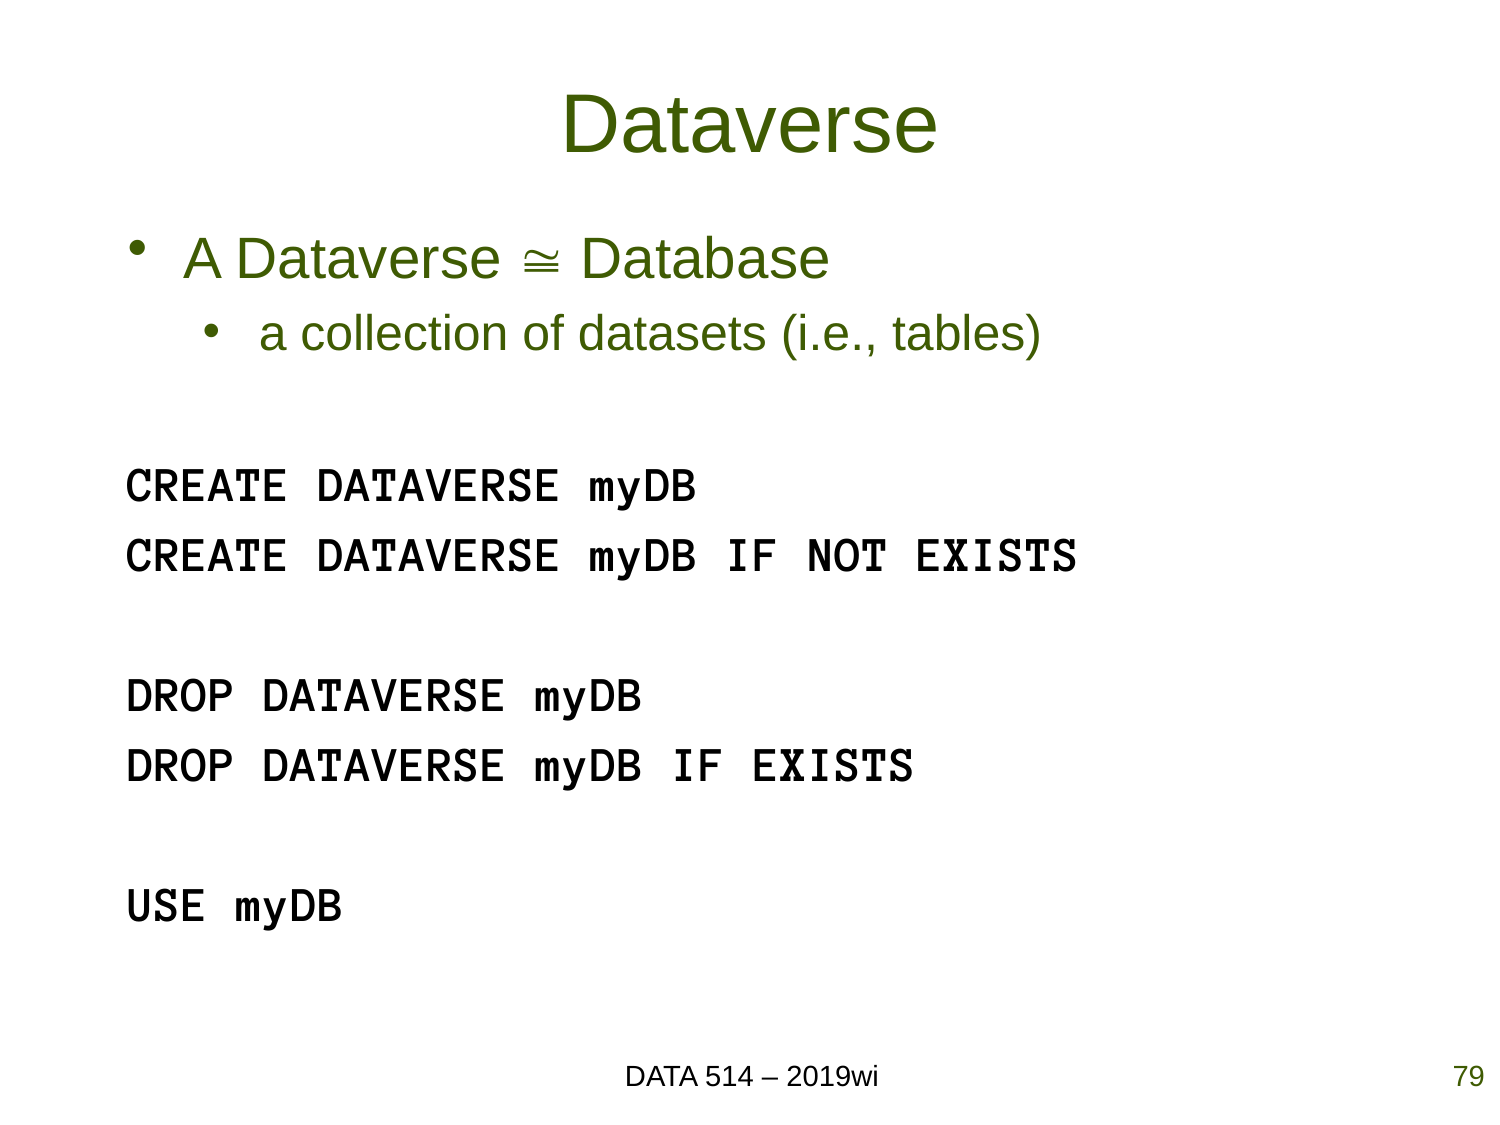

# Dataverse
A Dataverse ≅ Database
a collection of datasets (i.e., tables)

CREATE DATAVERSE myDB
CREATE DATAVERSE myDB IF NOT EXISTS

DROP DATAVERSE myDB
DROP DATAVERSE myDB IF EXISTS

USE myDB
DATA 514 – 2019wi
79